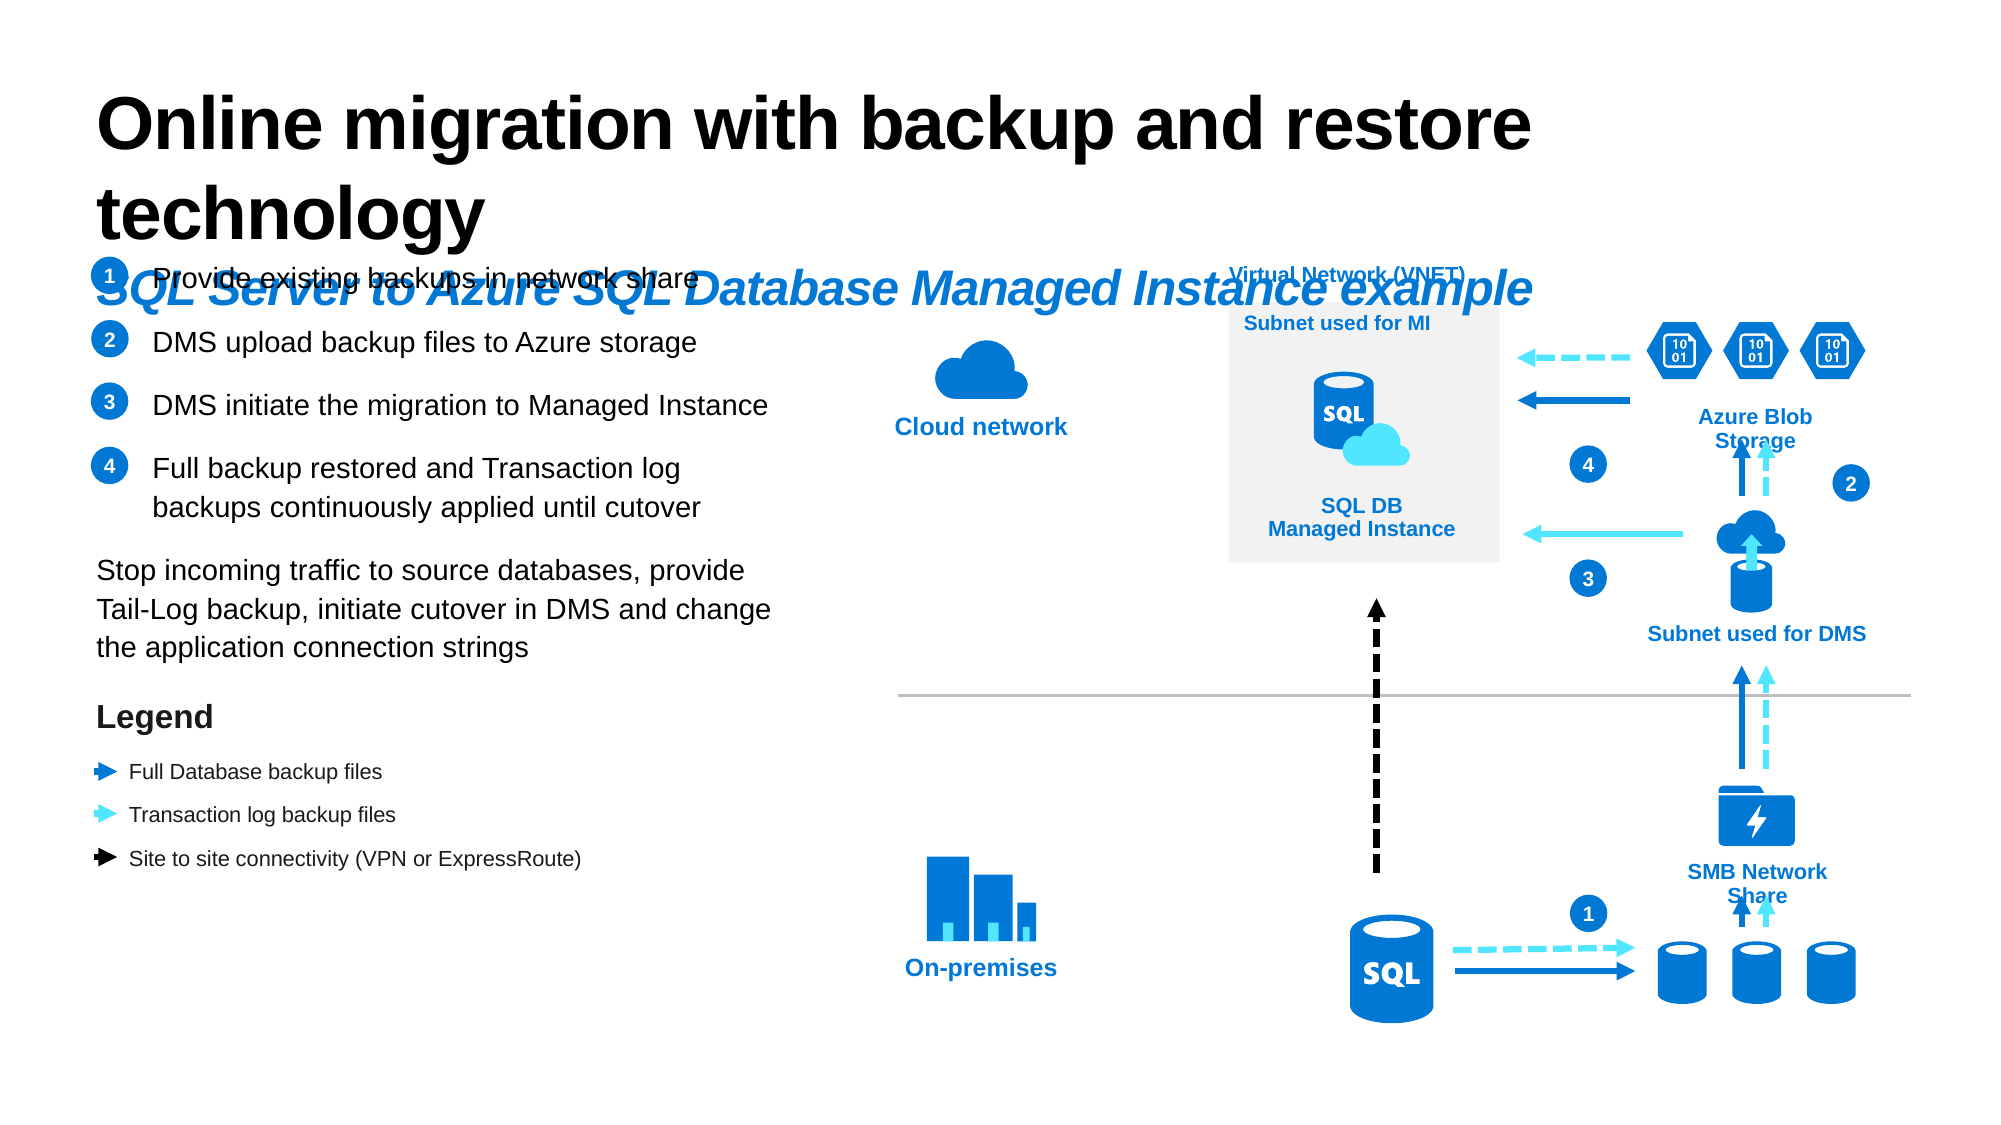

# Online migration with backup and restore technology SQL Server to Azure SQL Database Managed Instance example
Provide existing backups in network share
DMS upload backup files to Azure storage
DMS initiate the migration to Managed Instance
Full backup restored and Transaction log backups continuously applied until cutover
Stop incoming traffic to source databases, provide Tail-Log backup, initiate cutover in DMS and change the application connection strings
Virtual Network (VNET)
1
Subnet used for MI
2

3
Azure Blob Storage
Cloud network
4
4
2
SQL DB
Managed Instance

3
Subnet used for DMS
Legend
Full Database backup files

Transaction log backup files
Site to site connectivity (VPN or ExpressRoute)
SMB Network Share

1

On-premises